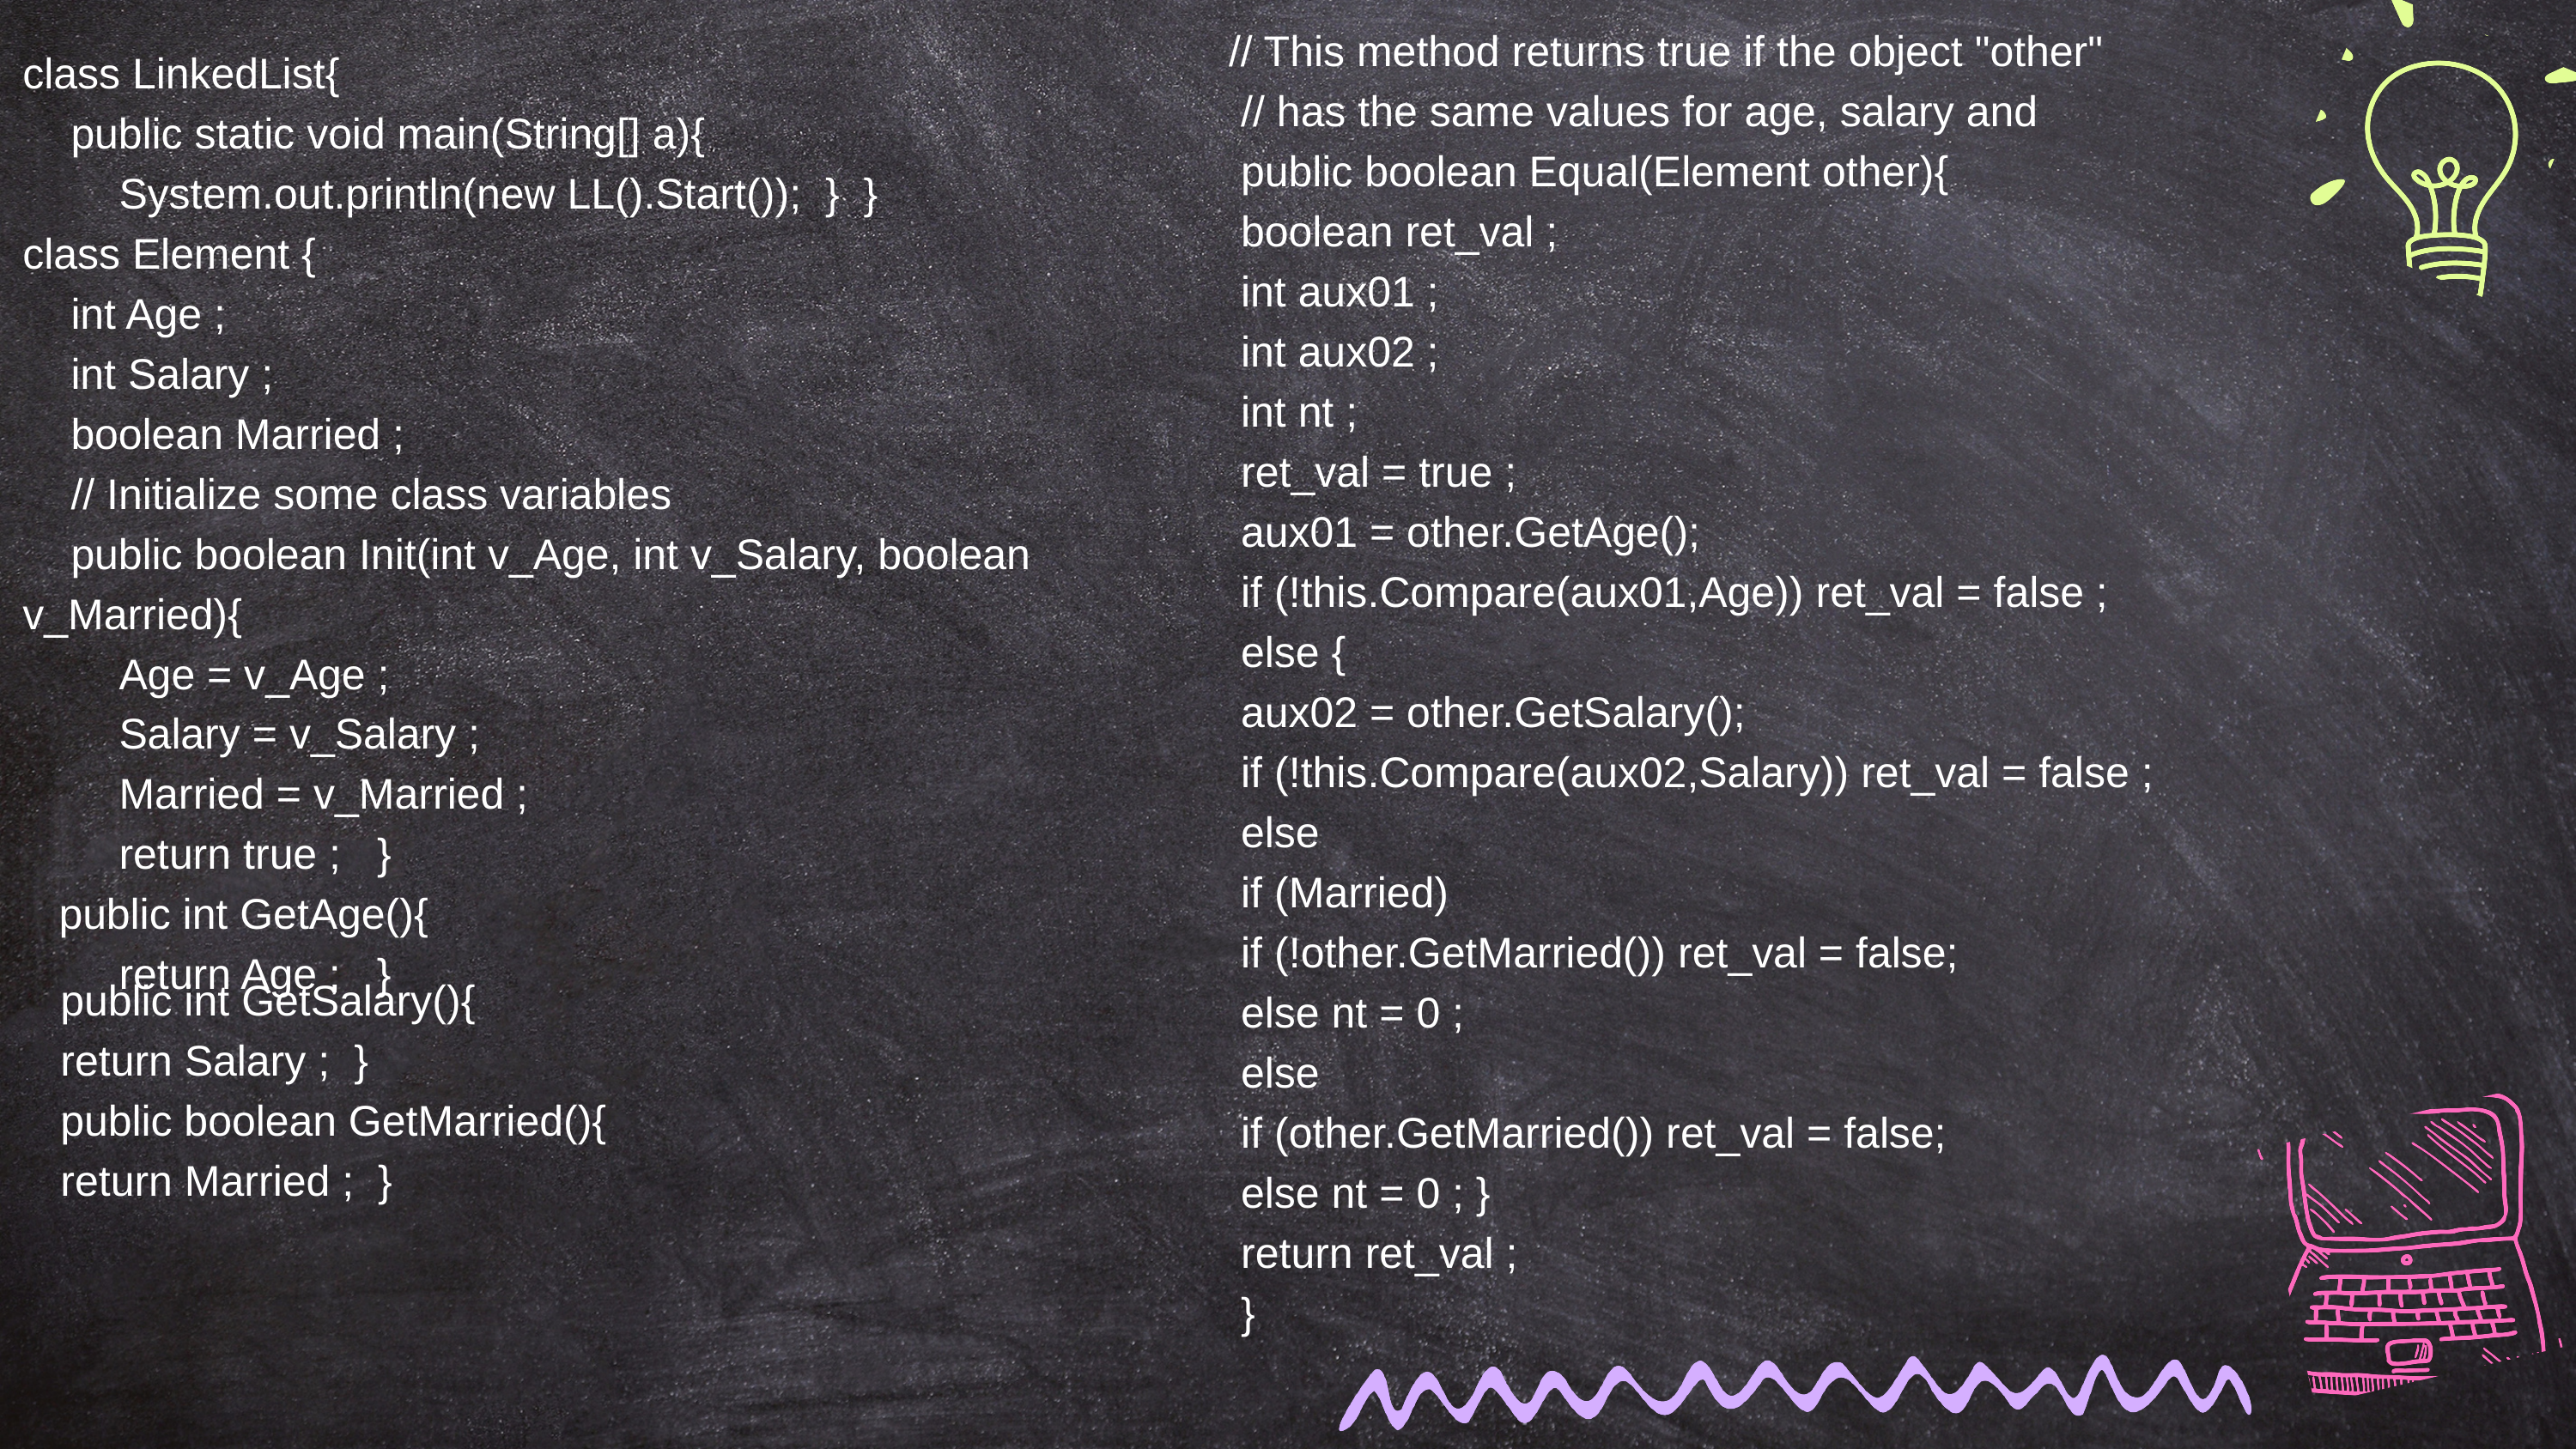

// This method returns true if the object "other"
 // has the same values for age, salary and
 public boolean Equal(Element other){
 boolean ret_val ;
 int aux01 ;
 int aux02 ;
 int nt ;
 ret_val = true ;
 aux01 = other.GetAge();
 if (!this.Compare(aux01,Age)) ret_val = false ;
 else {
 aux02 = other.GetSalary();
 if (!this.Compare(aux02,Salary)) ret_val = false ;
 else
 if (Married)
 if (!other.GetMarried()) ret_val = false;
 else nt = 0 ;
 else
 if (other.GetMarried()) ret_val = false;
 else nt = 0 ; }
 return ret_val ;
 }

class LinkedList{
    public static void main(String[] a){
        System.out.println(new LL().Start());  }  }
class Element {
    int Age ;
    int Salary ;
    boolean Married ;
    // Initialize some class variables
    public boolean Init(int v_Age, int v_Salary, boolean v_Married){
        Age = v_Age ;
        Salary = v_Salary ;
        Married = v_Married ;
        return true ;   }
   public int GetAge(){
        return Age ;   }

 public int GetSalary(){
 return Salary ;  }
 public boolean GetMarried(){
 return Married ;  }